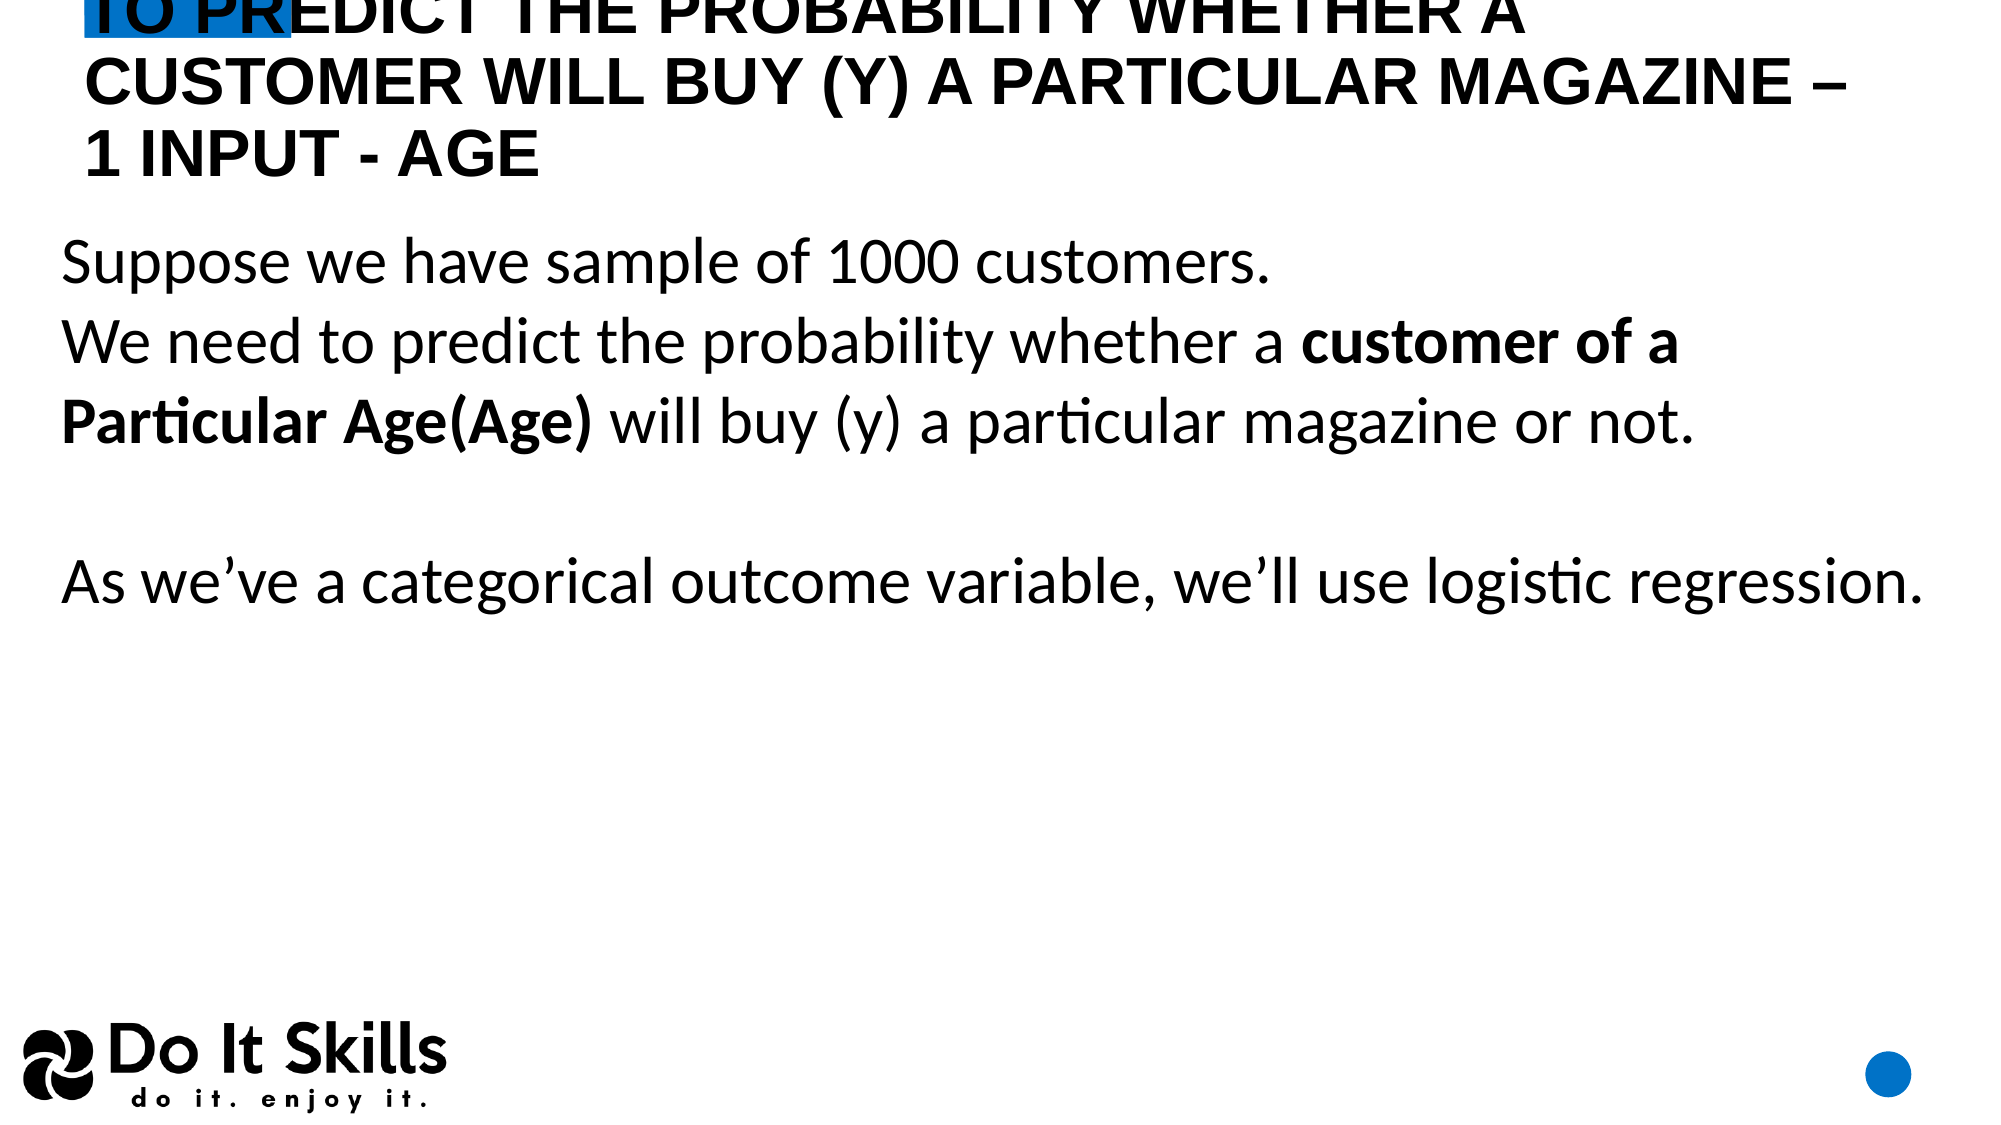

# to predict the probability whether a customer will buy (y) a particular magazine –  1 input - age
Suppose we have sample of 1000 customers.
We need to predict the probability whether a customer of a Particular Age(Age) will buy (y) a particular magazine or not.

As we’ve a categorical outcome variable, we’ll use logistic regression.